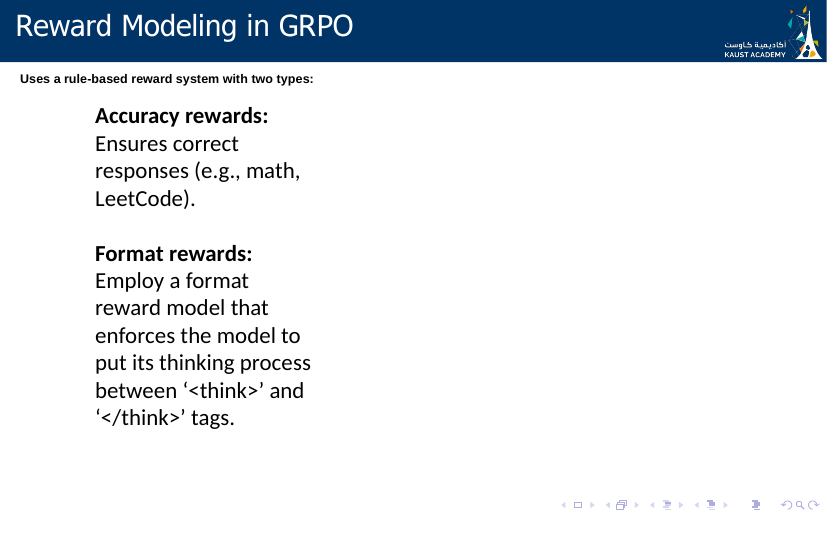

# Reward Modeling in GRPO
Uses a rule-based reward system with two types:

Accuracy rewards: Ensures correct responses (e.g., math, LeetCode).

Format rewards: Employ a format reward model that enforces the model to put its thinking process between ‘<think>’ and ‘</think>’ tags.